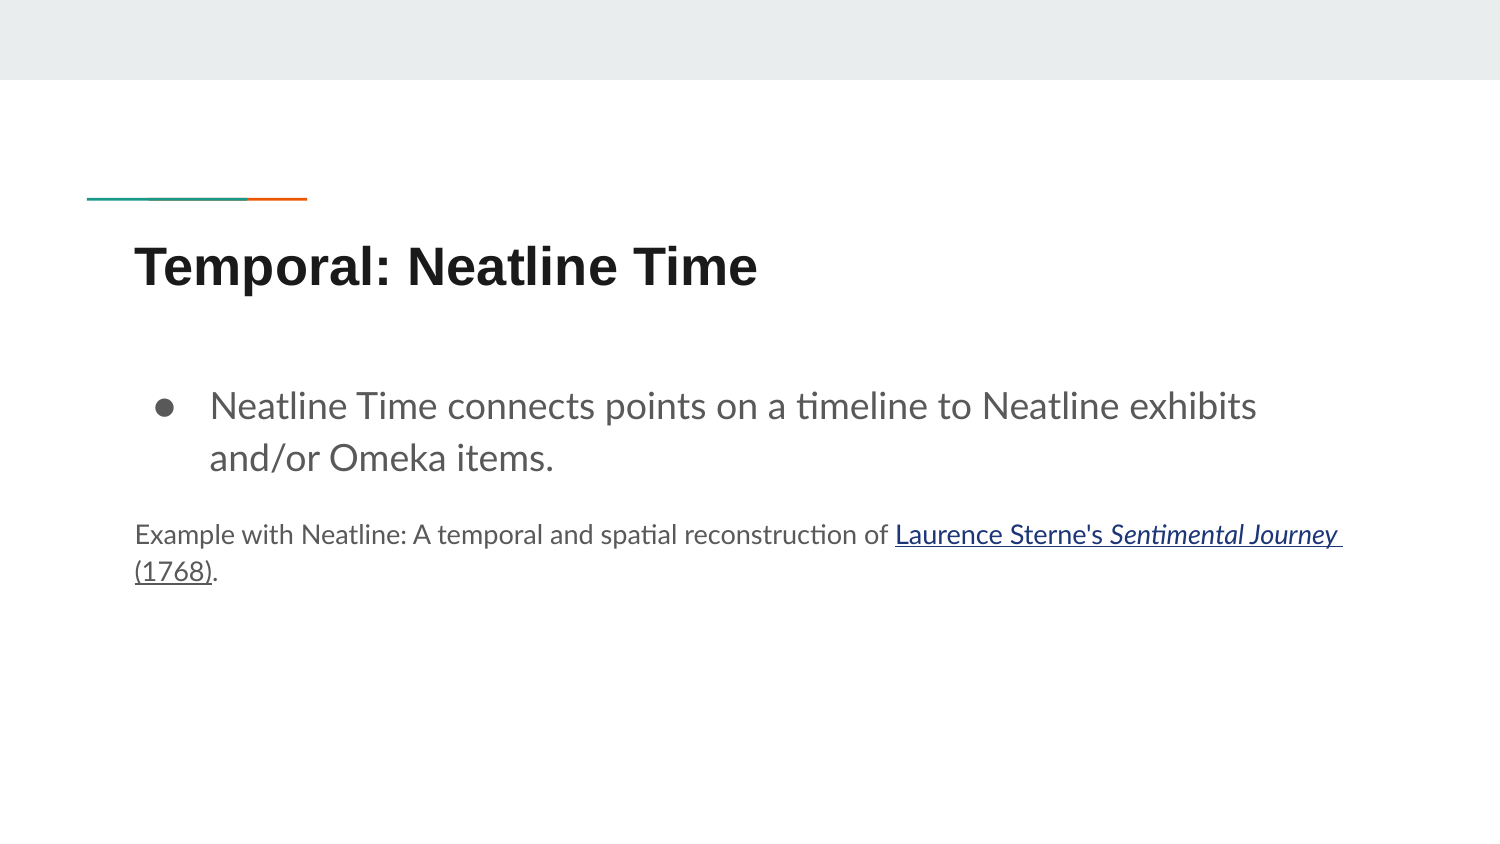

# Temporal: Neatline Time
Neatline Time connects points on a timeline to Neatline exhibits and/or Omeka items.
Example with Neatline: A temporal and spatial reconstruction of Laurence Sterne's Sentimental Journey (1768).